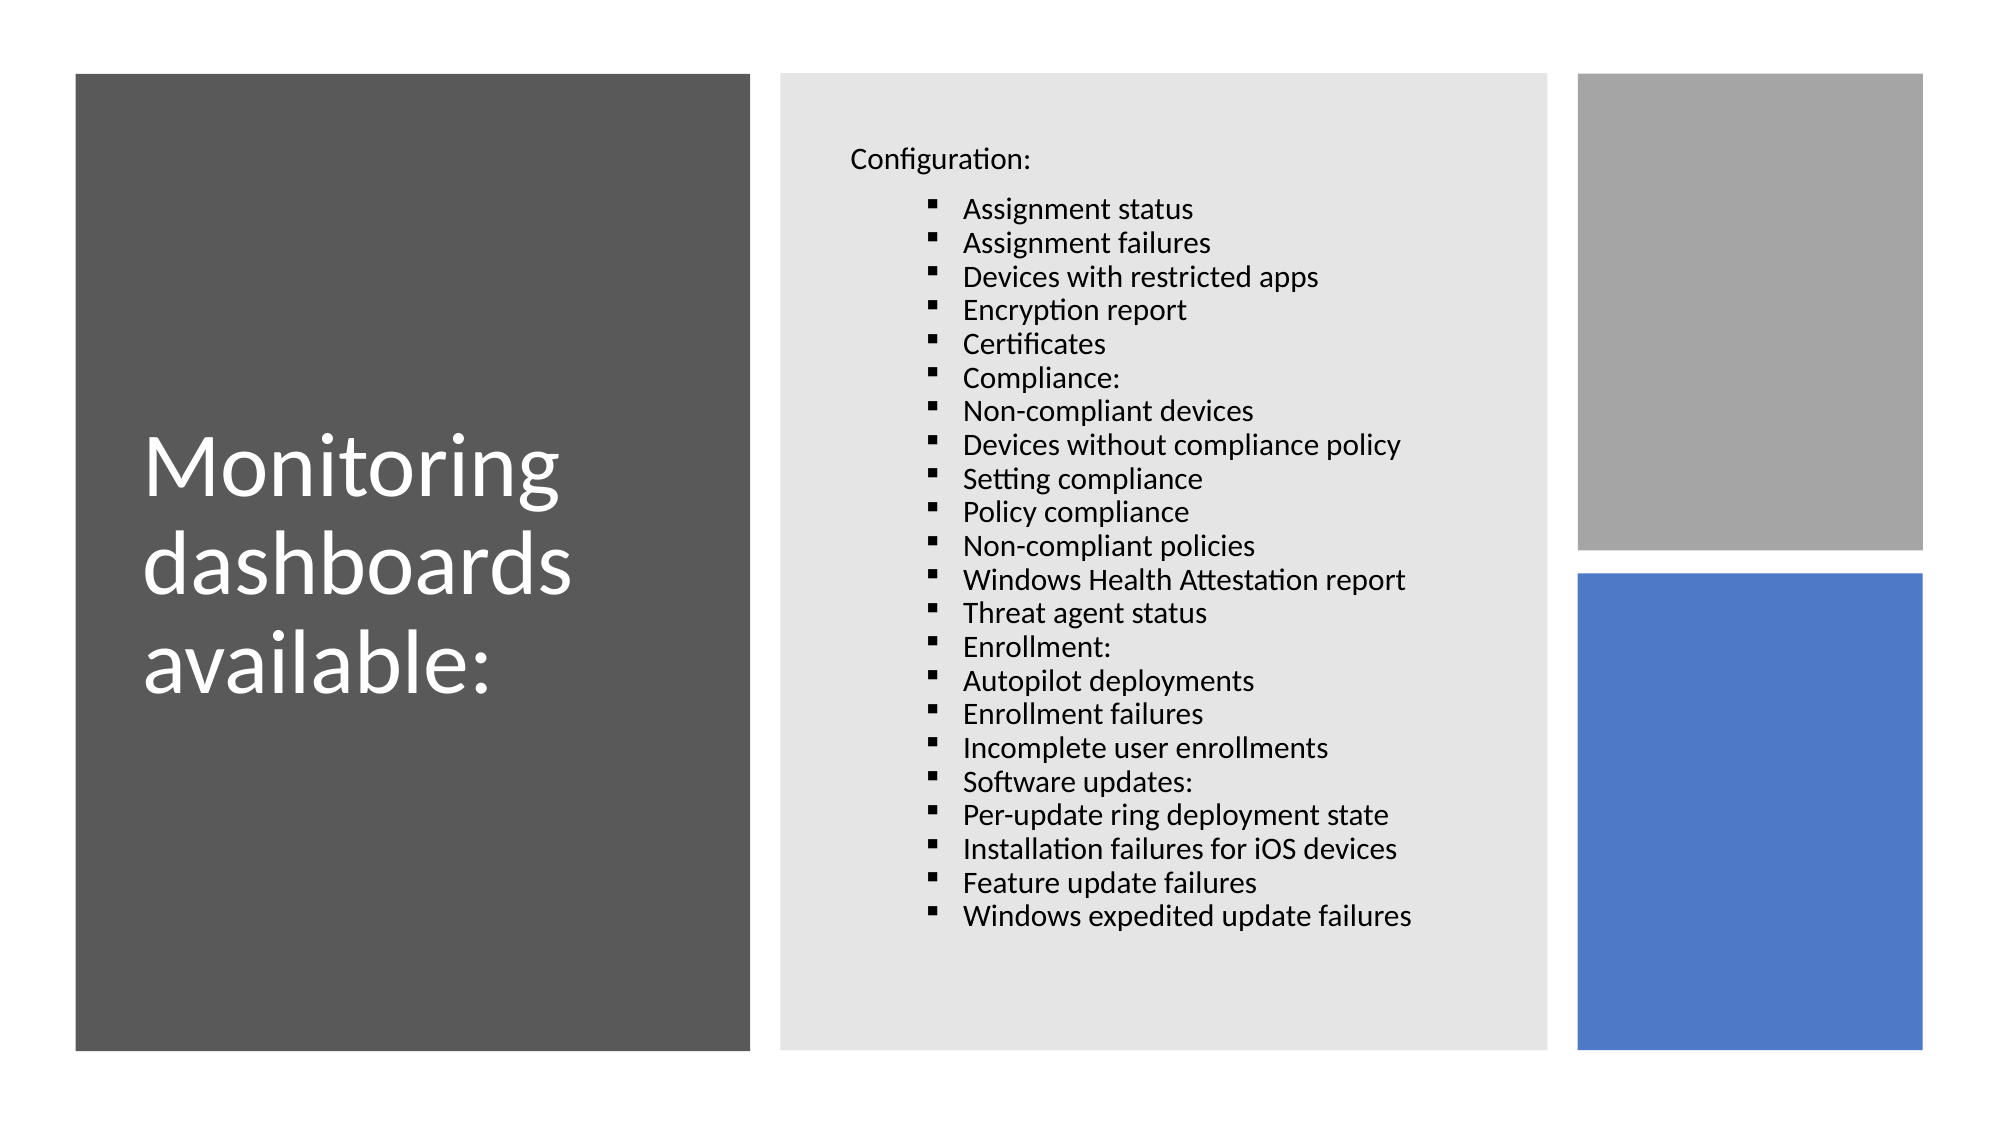

# Monitoring dashboards available:
Configuration:
Assignment status
Assignment failures
Devices with restricted apps
Encryption report
Certificates
Compliance:
Non-compliant devices
Devices without compliance policy
Setting compliance
Policy compliance
Non-compliant policies
Windows Health Attestation report
Threat agent status
Enrollment:
Autopilot deployments
Enrollment failures
Incomplete user enrollments
Software updates:
Per-update ring deployment state
Installation failures for iOS devices
Feature update failures
Windows expedited update failures